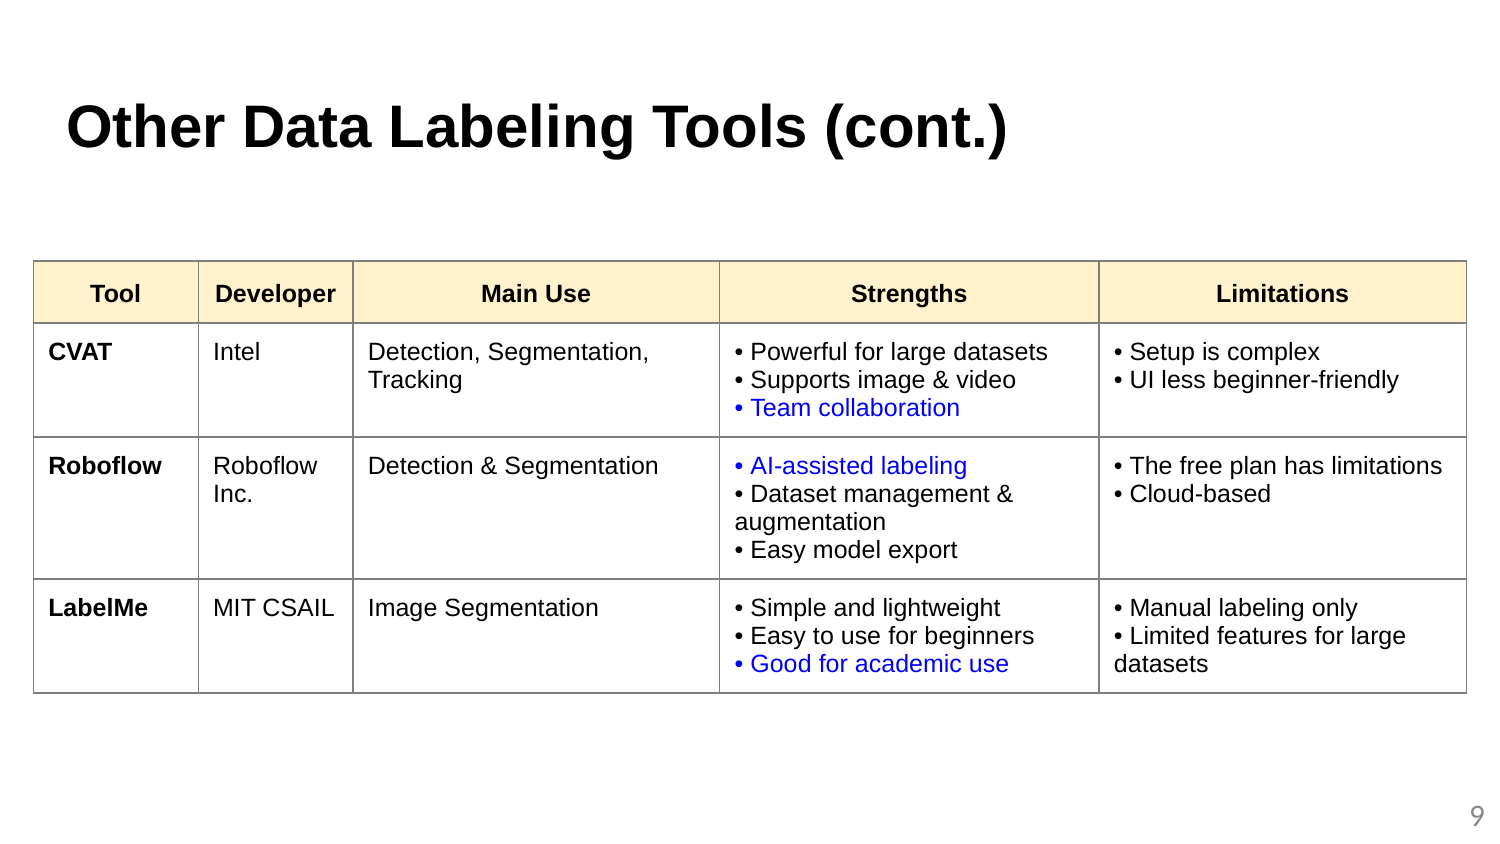

# Other Data Labeling Tools (cont.)
| Tool | Developer | Main Use | Strengths | Limitations |
| --- | --- | --- | --- | --- |
| CVAT | Intel | Detection, Segmentation, Tracking | • Powerful for large datasets • Supports image & video • Team collaboration | • Setup is complex • UI less beginner-friendly |
| Roboflow | Roboflow Inc. | Detection & Segmentation | • AI-assisted labeling • Dataset management & augmentation • Easy model export | • The free plan has limitations • Cloud-based |
| LabelMe | MIT CSAIL | Image Segmentation | • Simple and lightweight • Easy to use for beginners • Good for academic use | • Manual labeling only • Limited features for large datasets |
9